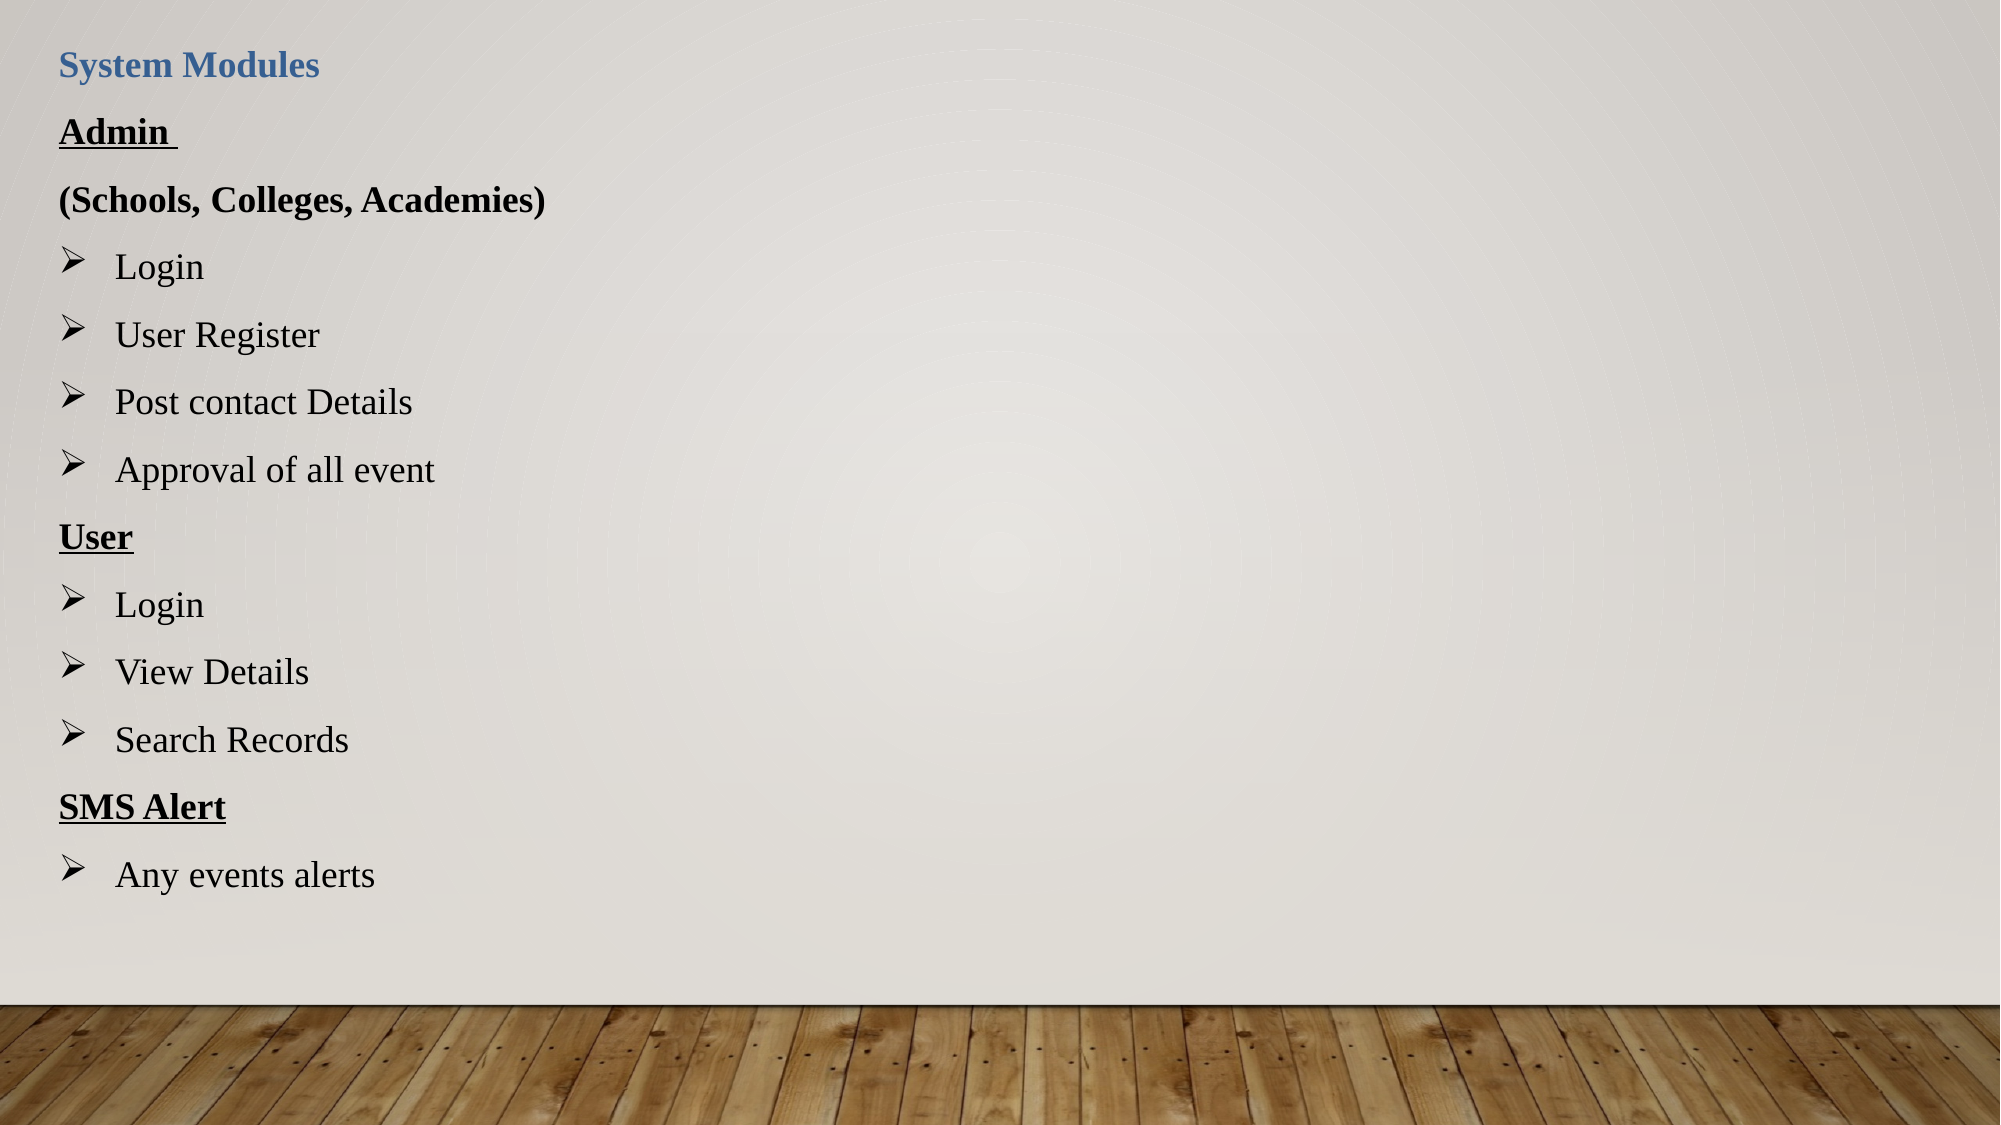

System Modules
Admin
(Schools, Colleges, Academies)
Login
User Register
Post contact Details
Approval of all event
User
Login
View Details
Search Records
SMS Alert
Any events alerts